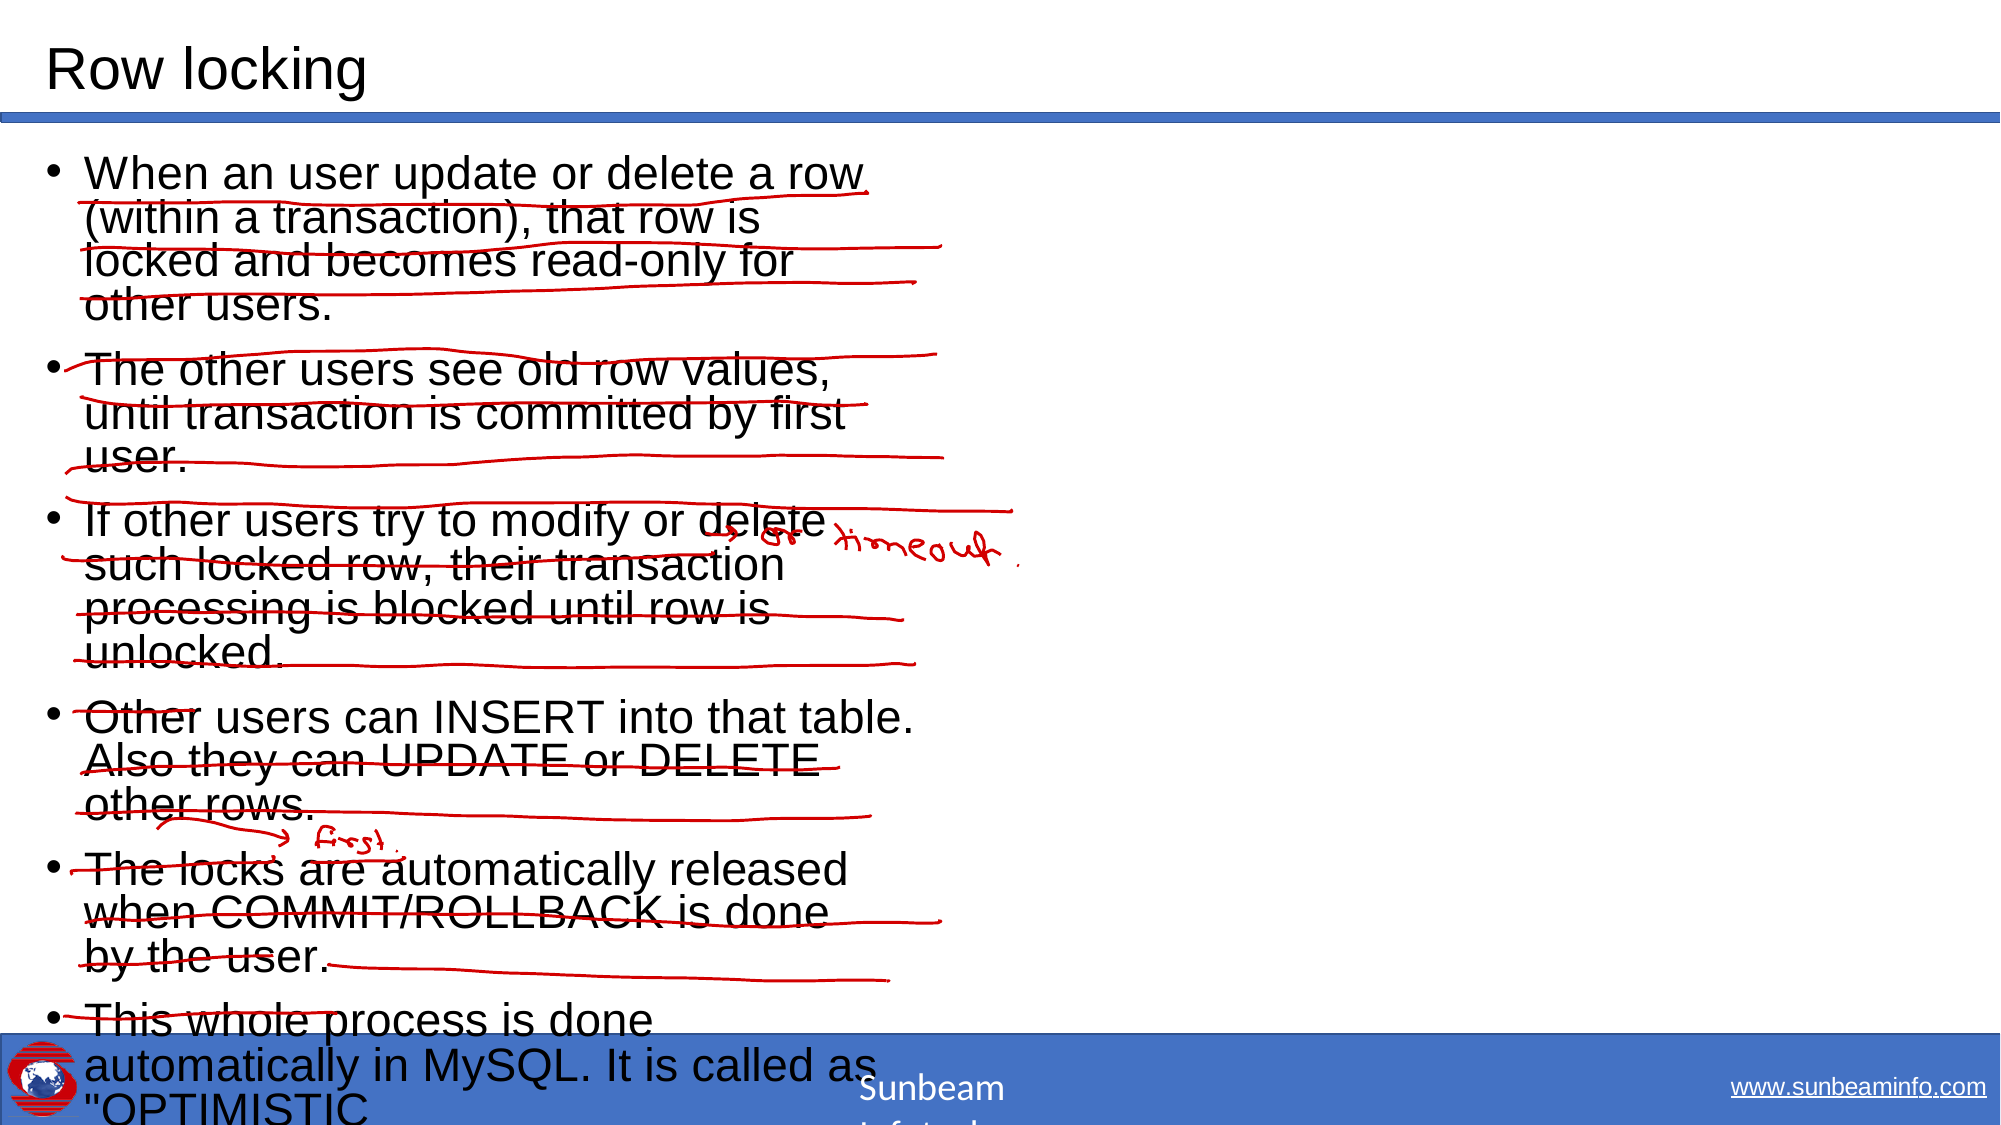

# Row locking

When an user update or delete a row (within a transaction), that row is locked and becomes read-only for other users.
The other users see old row values, until transaction is committed by first user.
If other users try to modify or delete such locked row, their transaction processing is blocked until row is unlocked.
Other users can INSERT into that table. Also they can UPDATE or DELETE other rows.
The locks are automatically released when COMMIT/ROLLBACK is done by the user.
This whole process is done automatically in MySQL. It is called as "OPTIMISTIC
LOCKING".

Sunbeam Infotech
www.sunbeaminfo.com